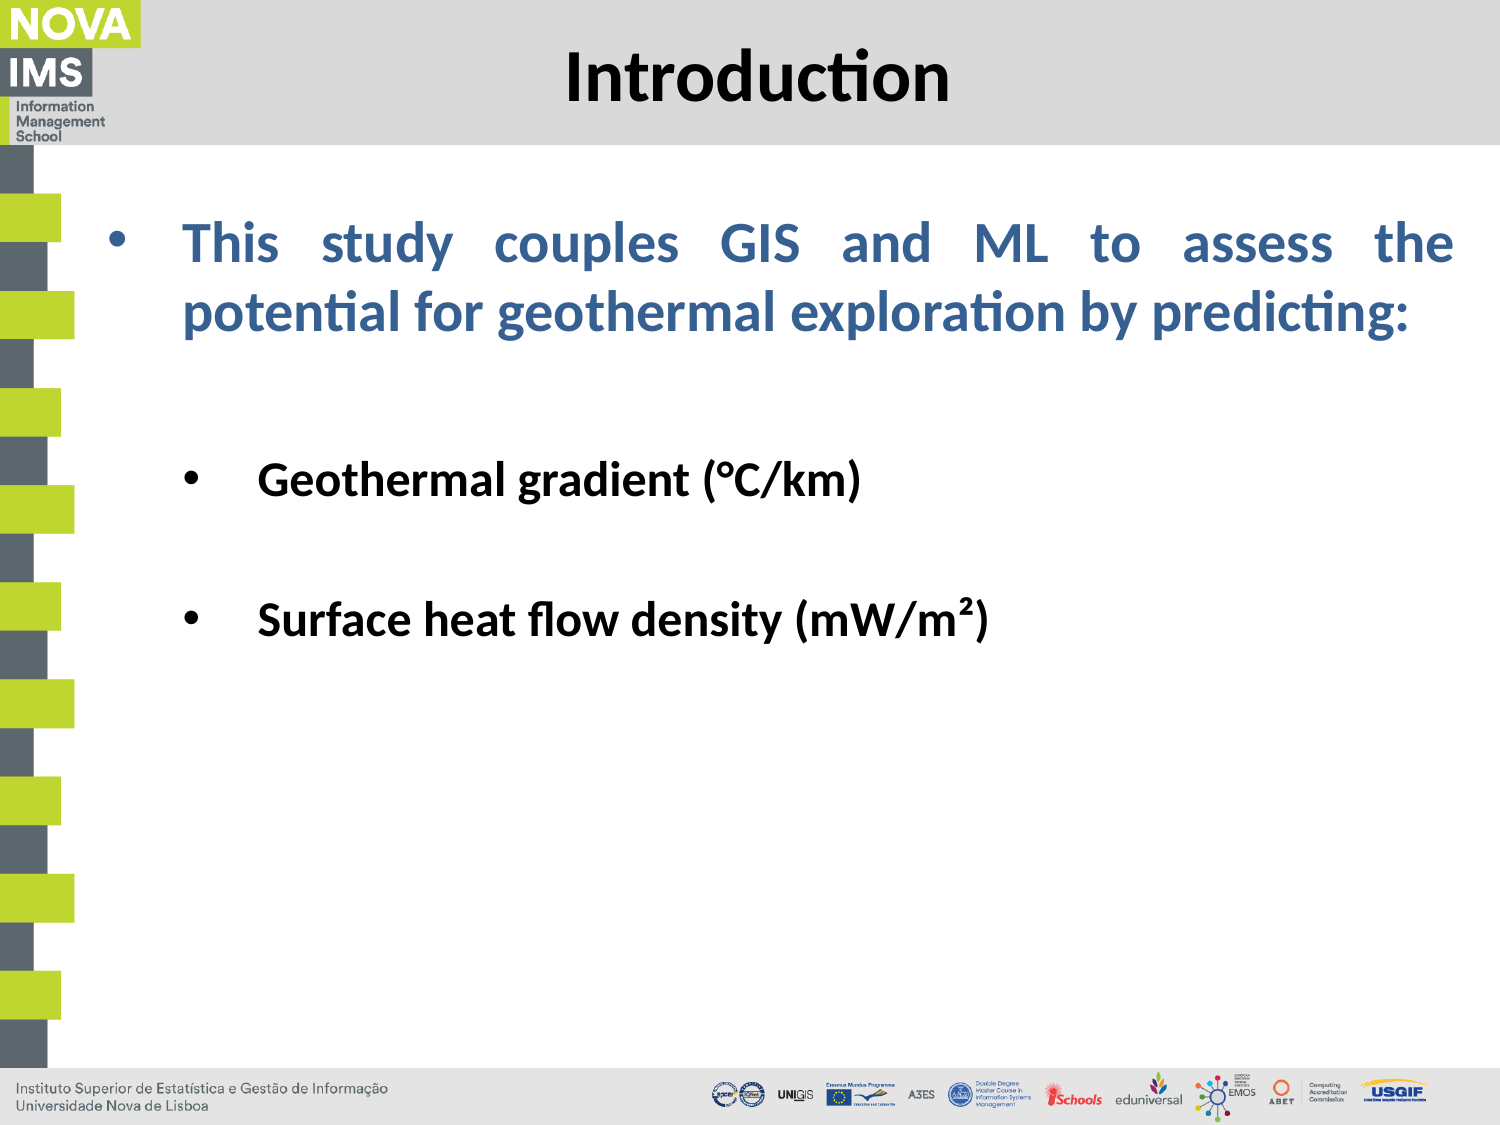

# Introduction
This study couples GIS and ML to assess the potential for geothermal exploration by predicting:

Geothermal gradient (°C/km)

Surface heat flow density (mW/m²)